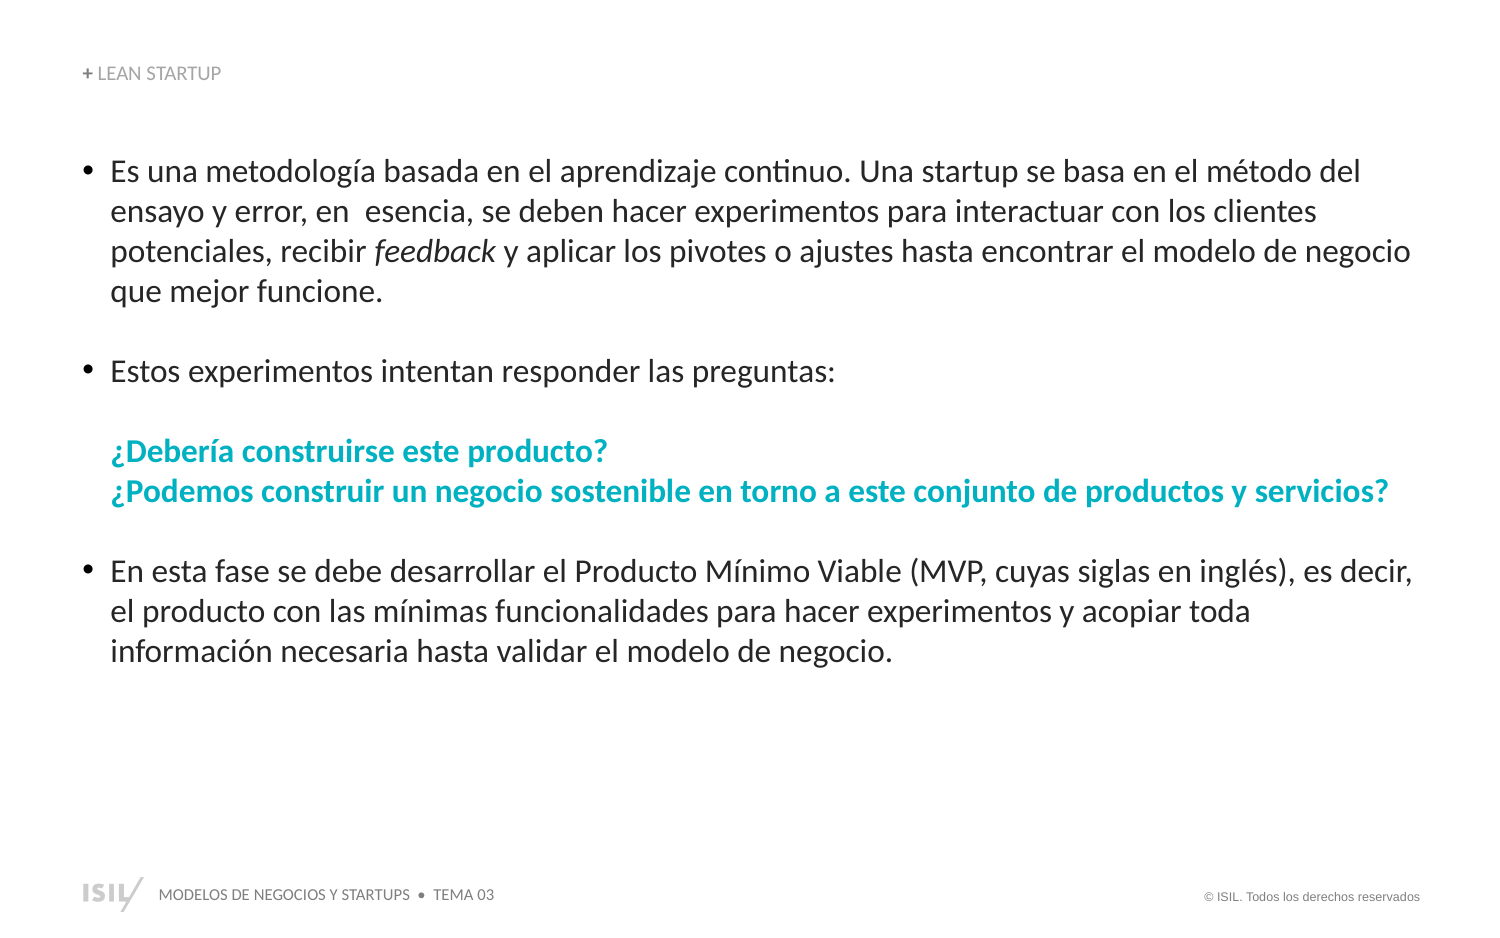

+ LEAN STARTUP
Es una metodología basada en el aprendizaje continuo. Una startup se basa en el método del ensayo y error, en  esencia, se deben hacer experimentos para interactuar con los clientes potenciales, recibir feedback y aplicar los pivotes o ajustes hasta encontrar el modelo de negocio que mejor funcione.

Estos experimentos intentan responder las preguntas:

¿Debería construirse este producto?
¿Podemos construir un negocio sostenible en torno a este conjunto de productos y servicios?

En esta fase se debe desarrollar el Producto Mínimo Viable (MVP, cuyas siglas en inglés), es decir, el producto con las mínimas funcionalidades para hacer experimentos y acopiar toda información necesaria hasta validar el modelo de negocio.